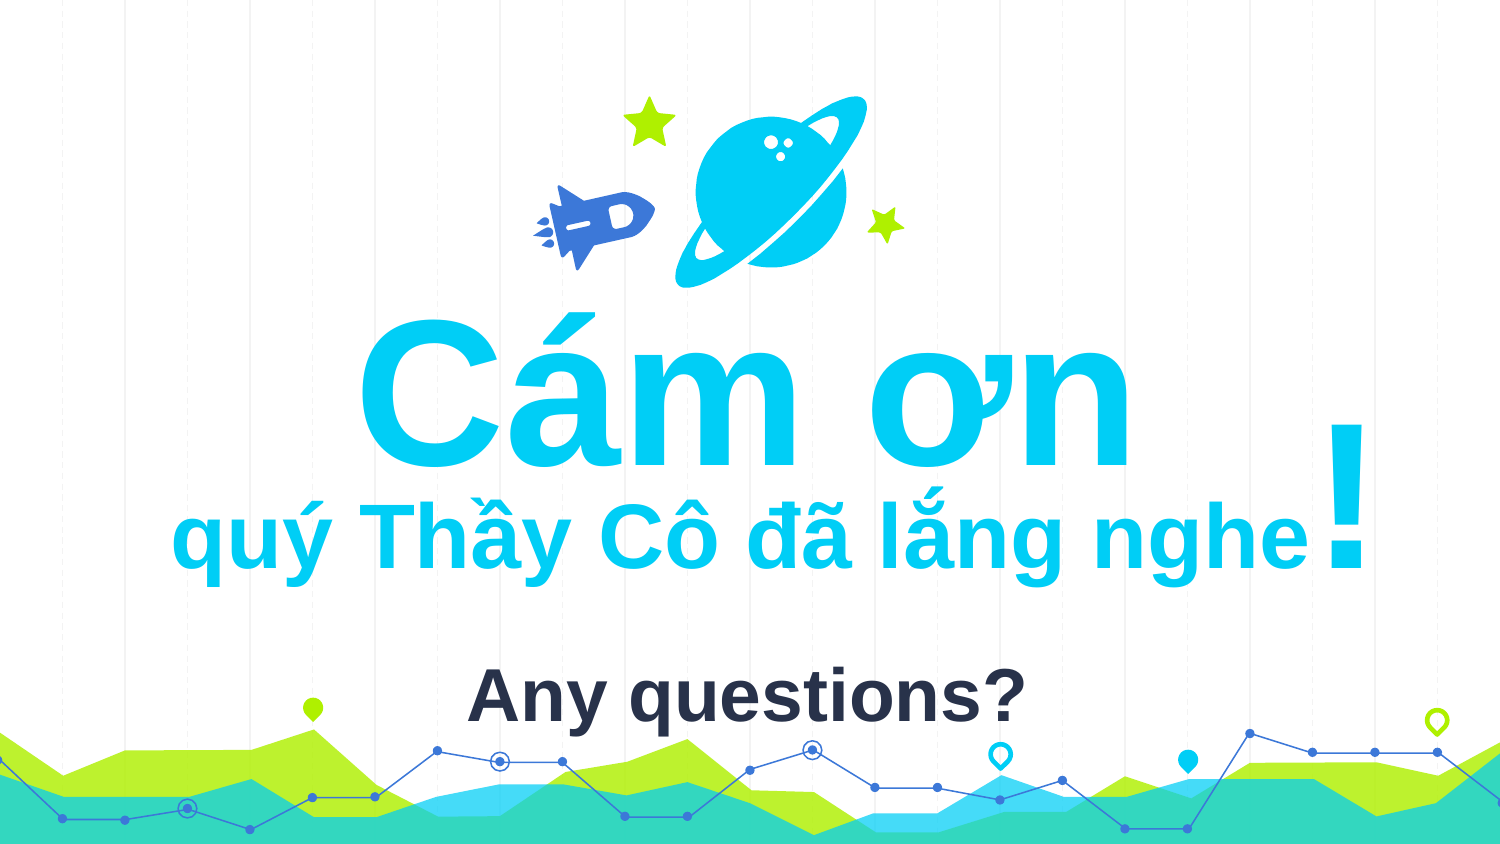

Cám ơn
quý Thầy Cô đã lắng nghe!
Any questions?